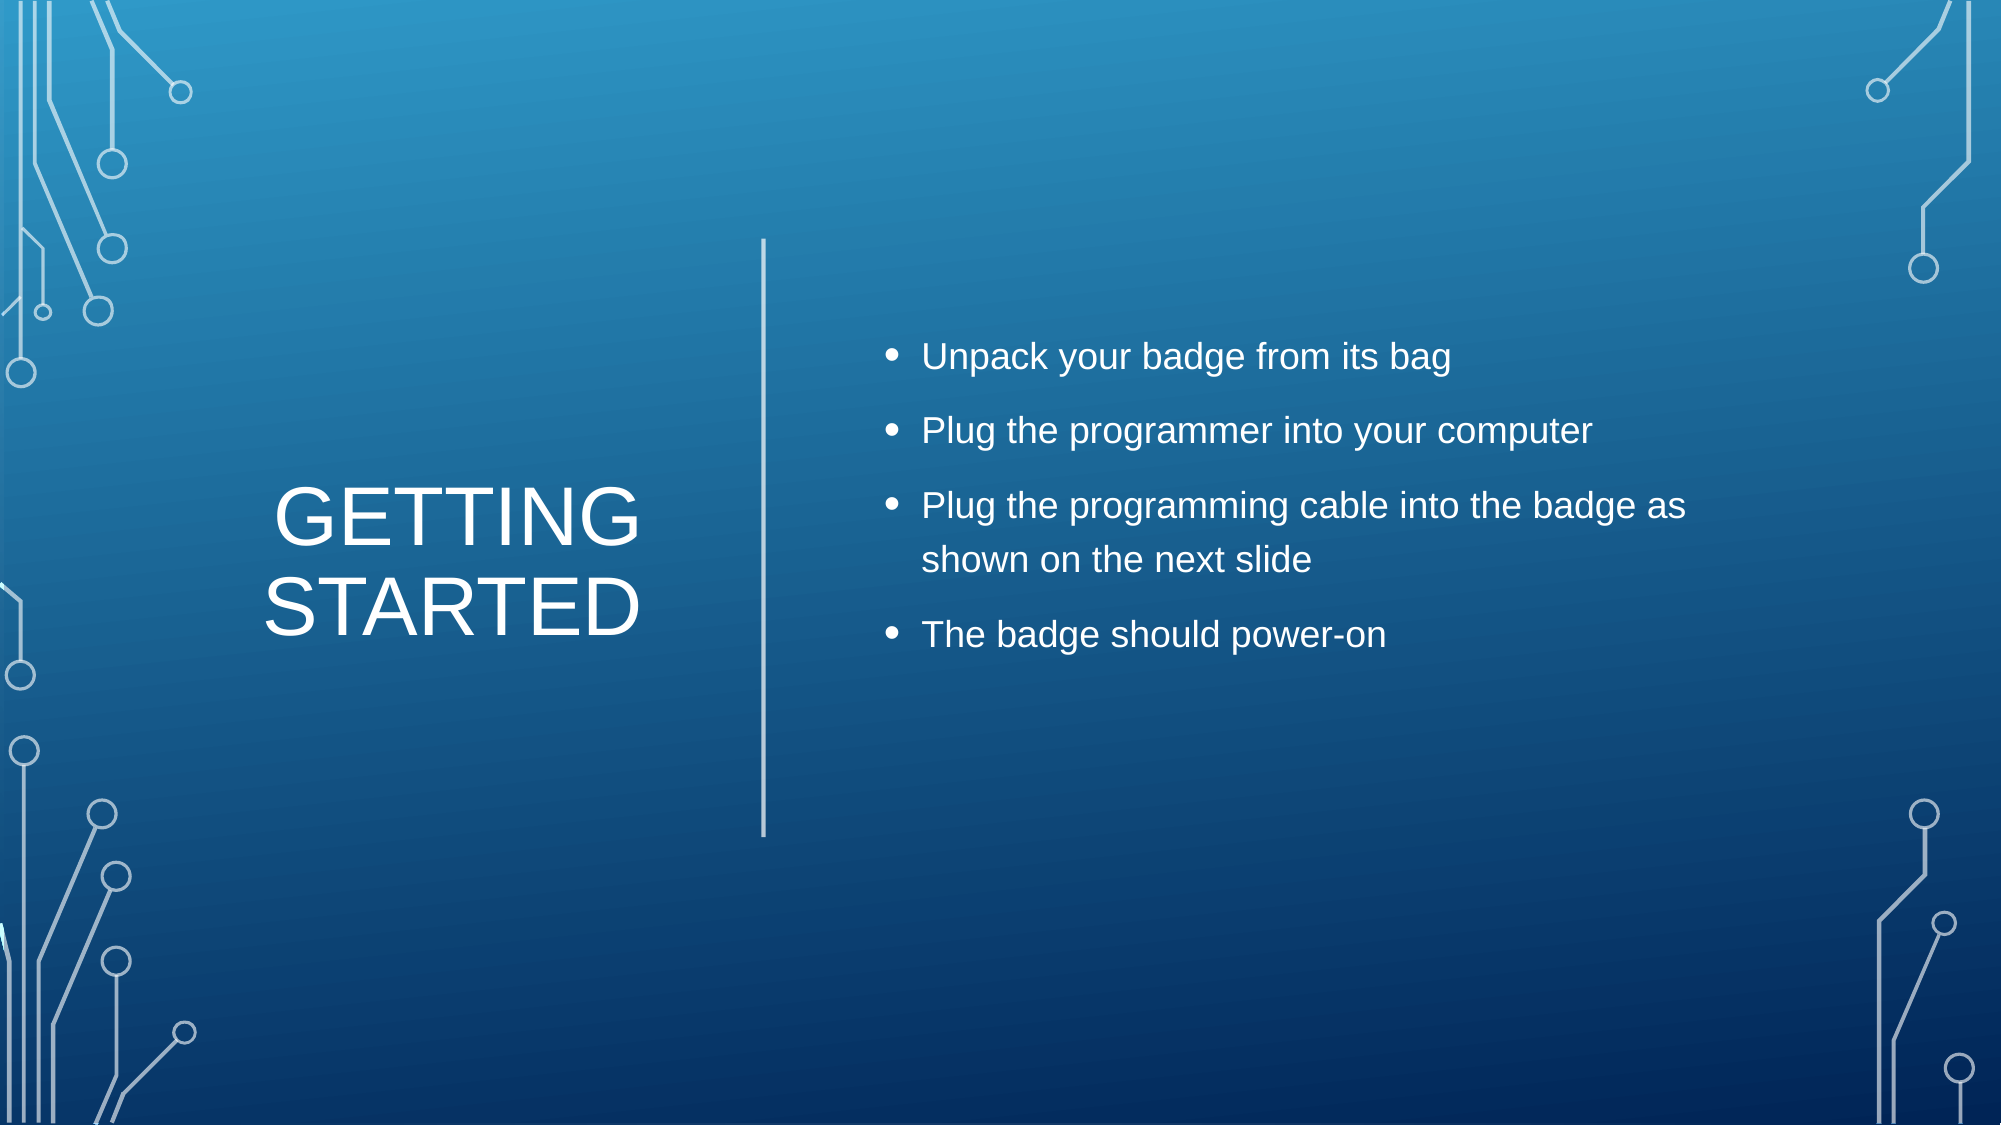

# Getting started
Unpack your badge from its bag
Plug the programmer into your computer
Plug the programming cable into the badge as shown on the next slide
The badge should power-on